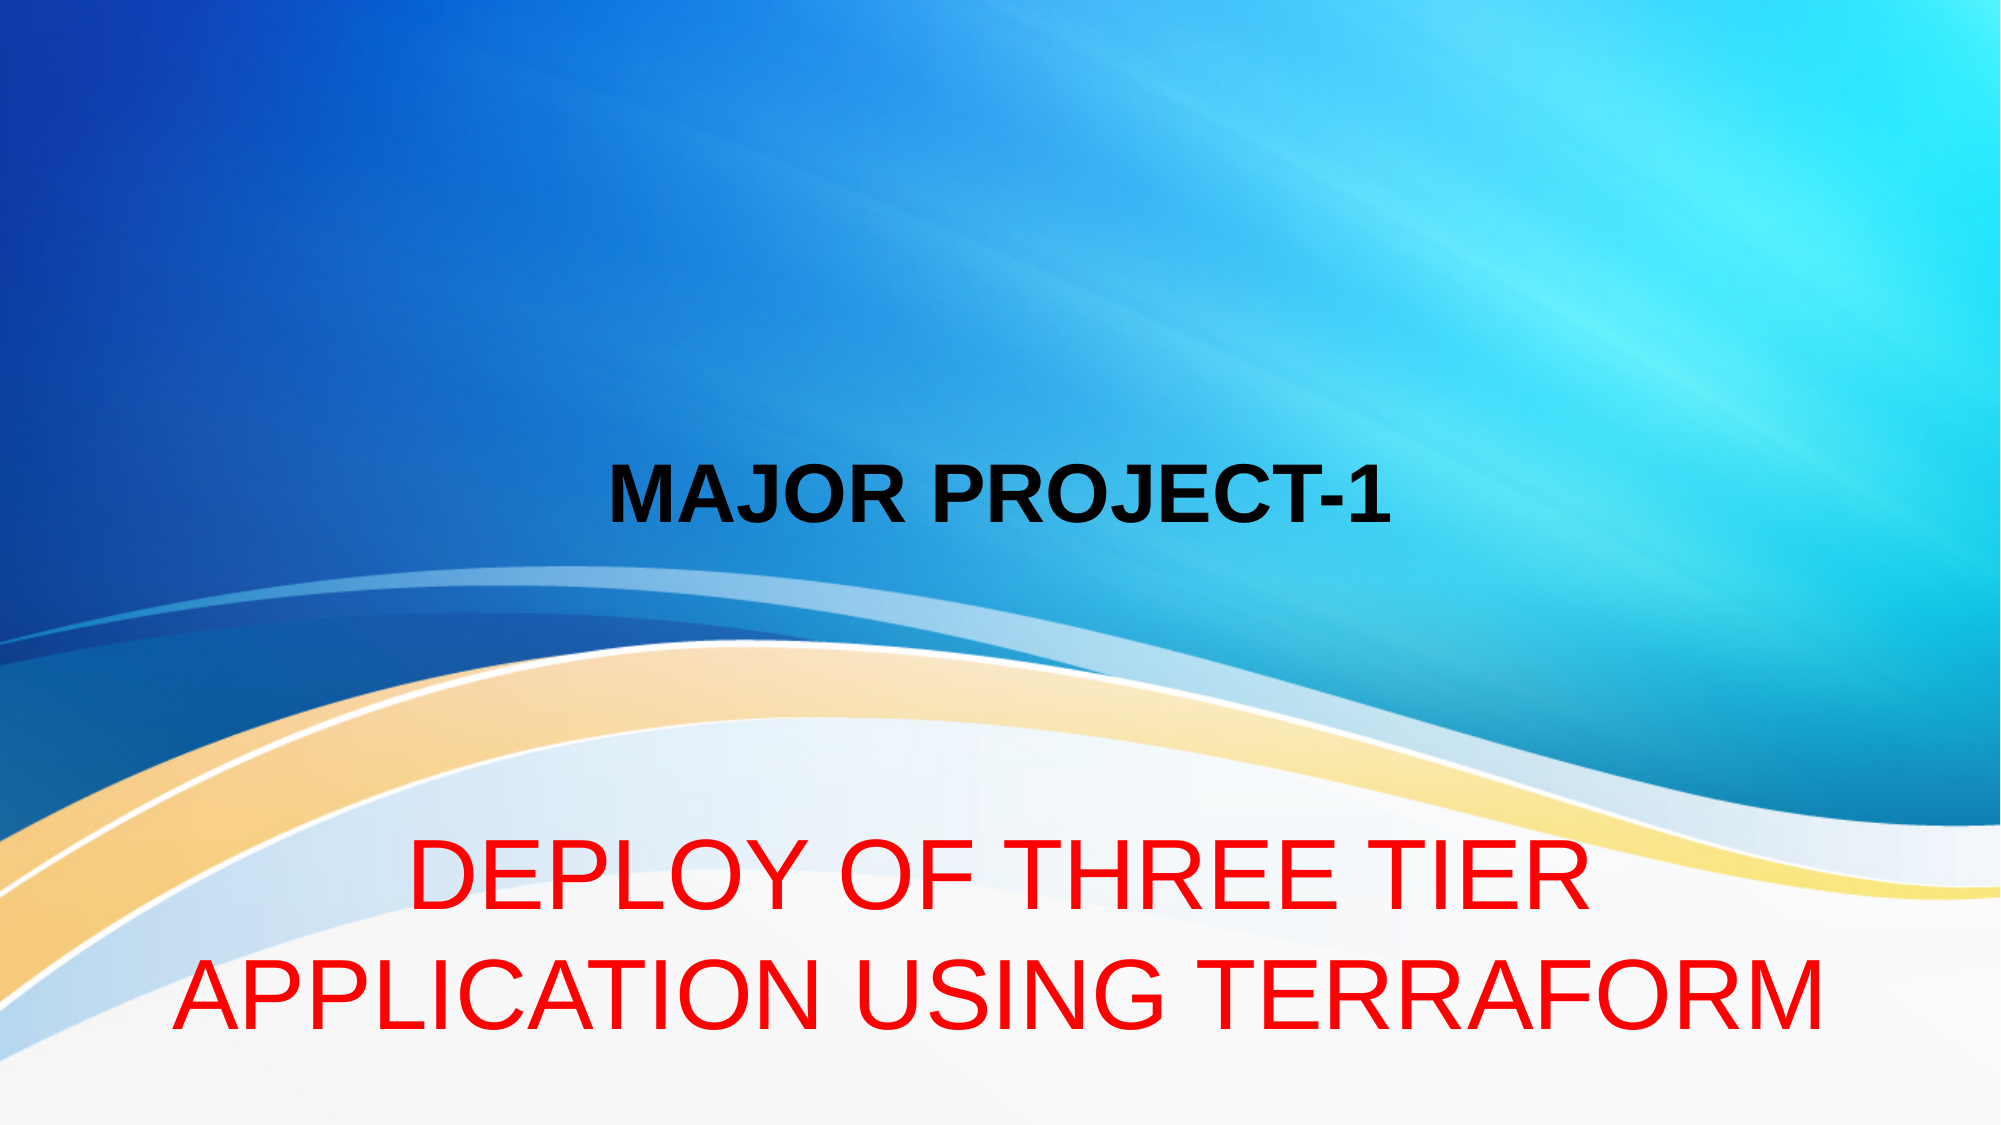

# MAJOR PROJECT-1
DEPLOY OF THREE TIER APPLICATION USING TERRAFORM